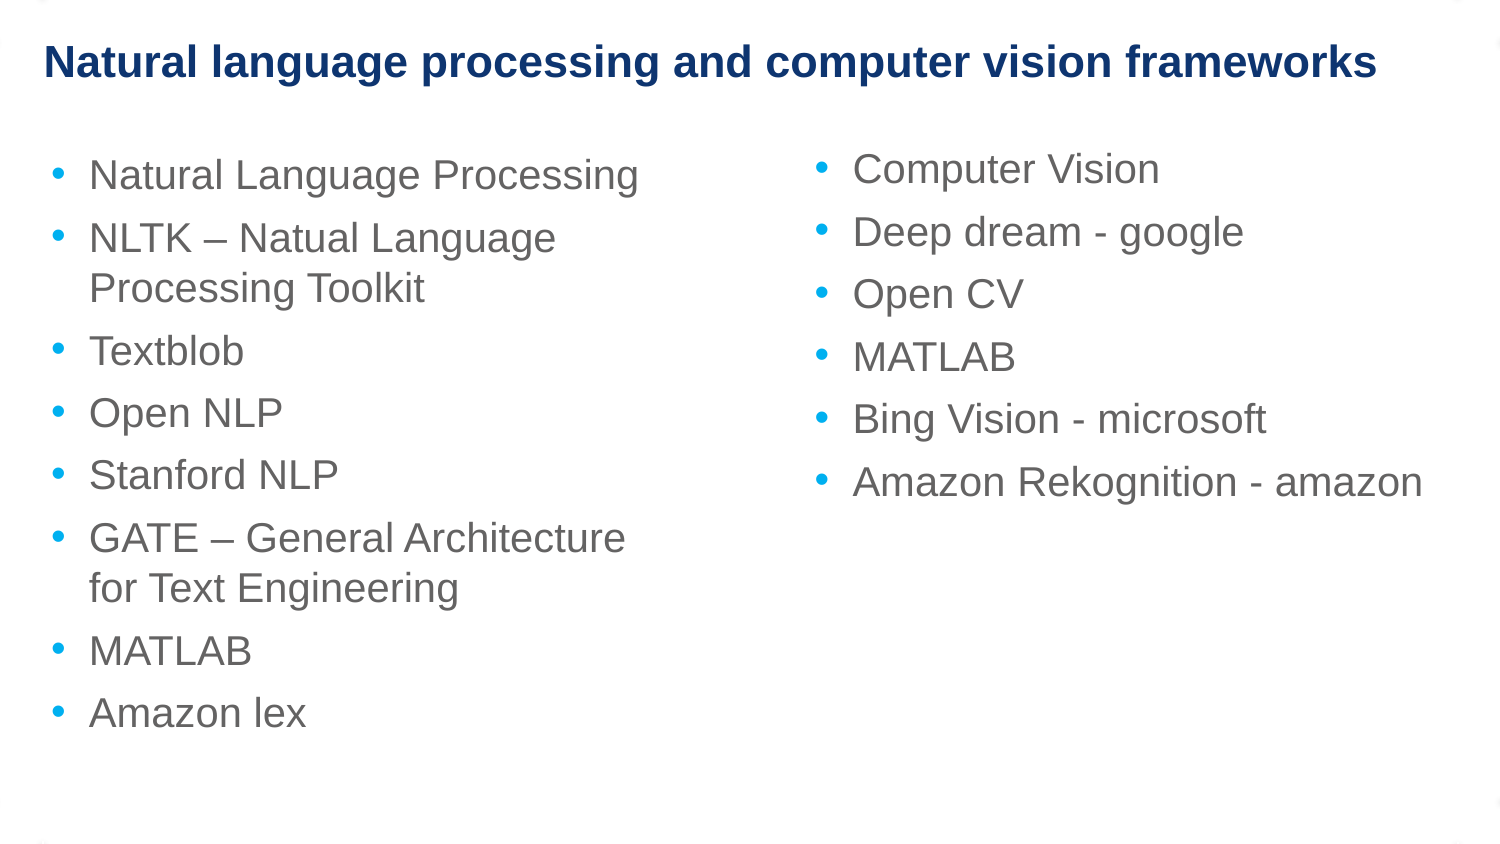

# Natural language processing and computer vision frameworks
Computer Vision
Deep dream - google
Open CV
MATLAB
Bing Vision - microsoft
Amazon Rekognition - amazon
Natural Language Processing
NLTK – Natual Language Processing Toolkit
Textblob
Open NLP
Stanford NLP
GATE – General Architecture for Text Engineering
MATLAB
Amazon lex